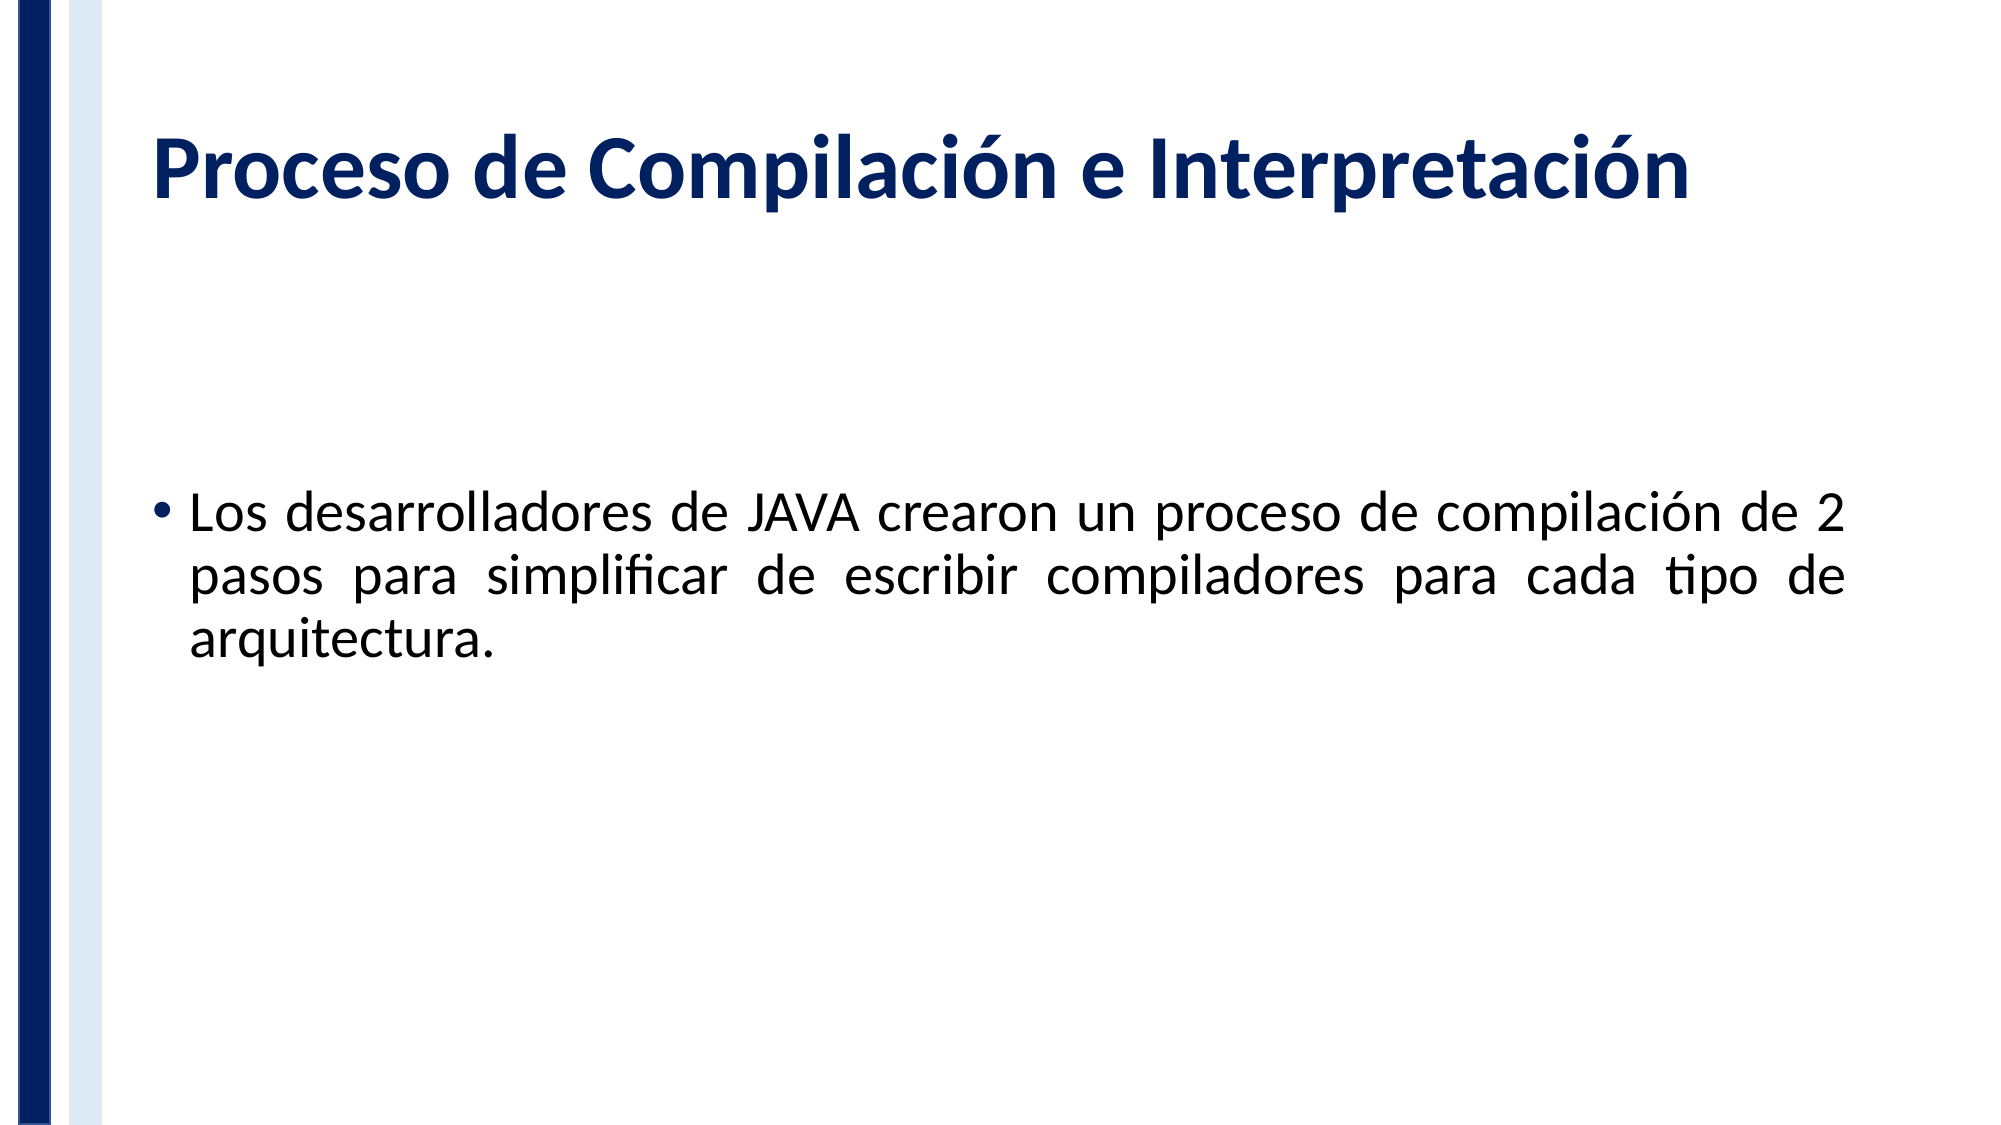

# Proceso de Compilación e Interpretación

Los desarrolladores de JAVA crearon un proceso de compilación de 2 pasos para simplificar de escribir compiladores para cada tipo de arquitectura.